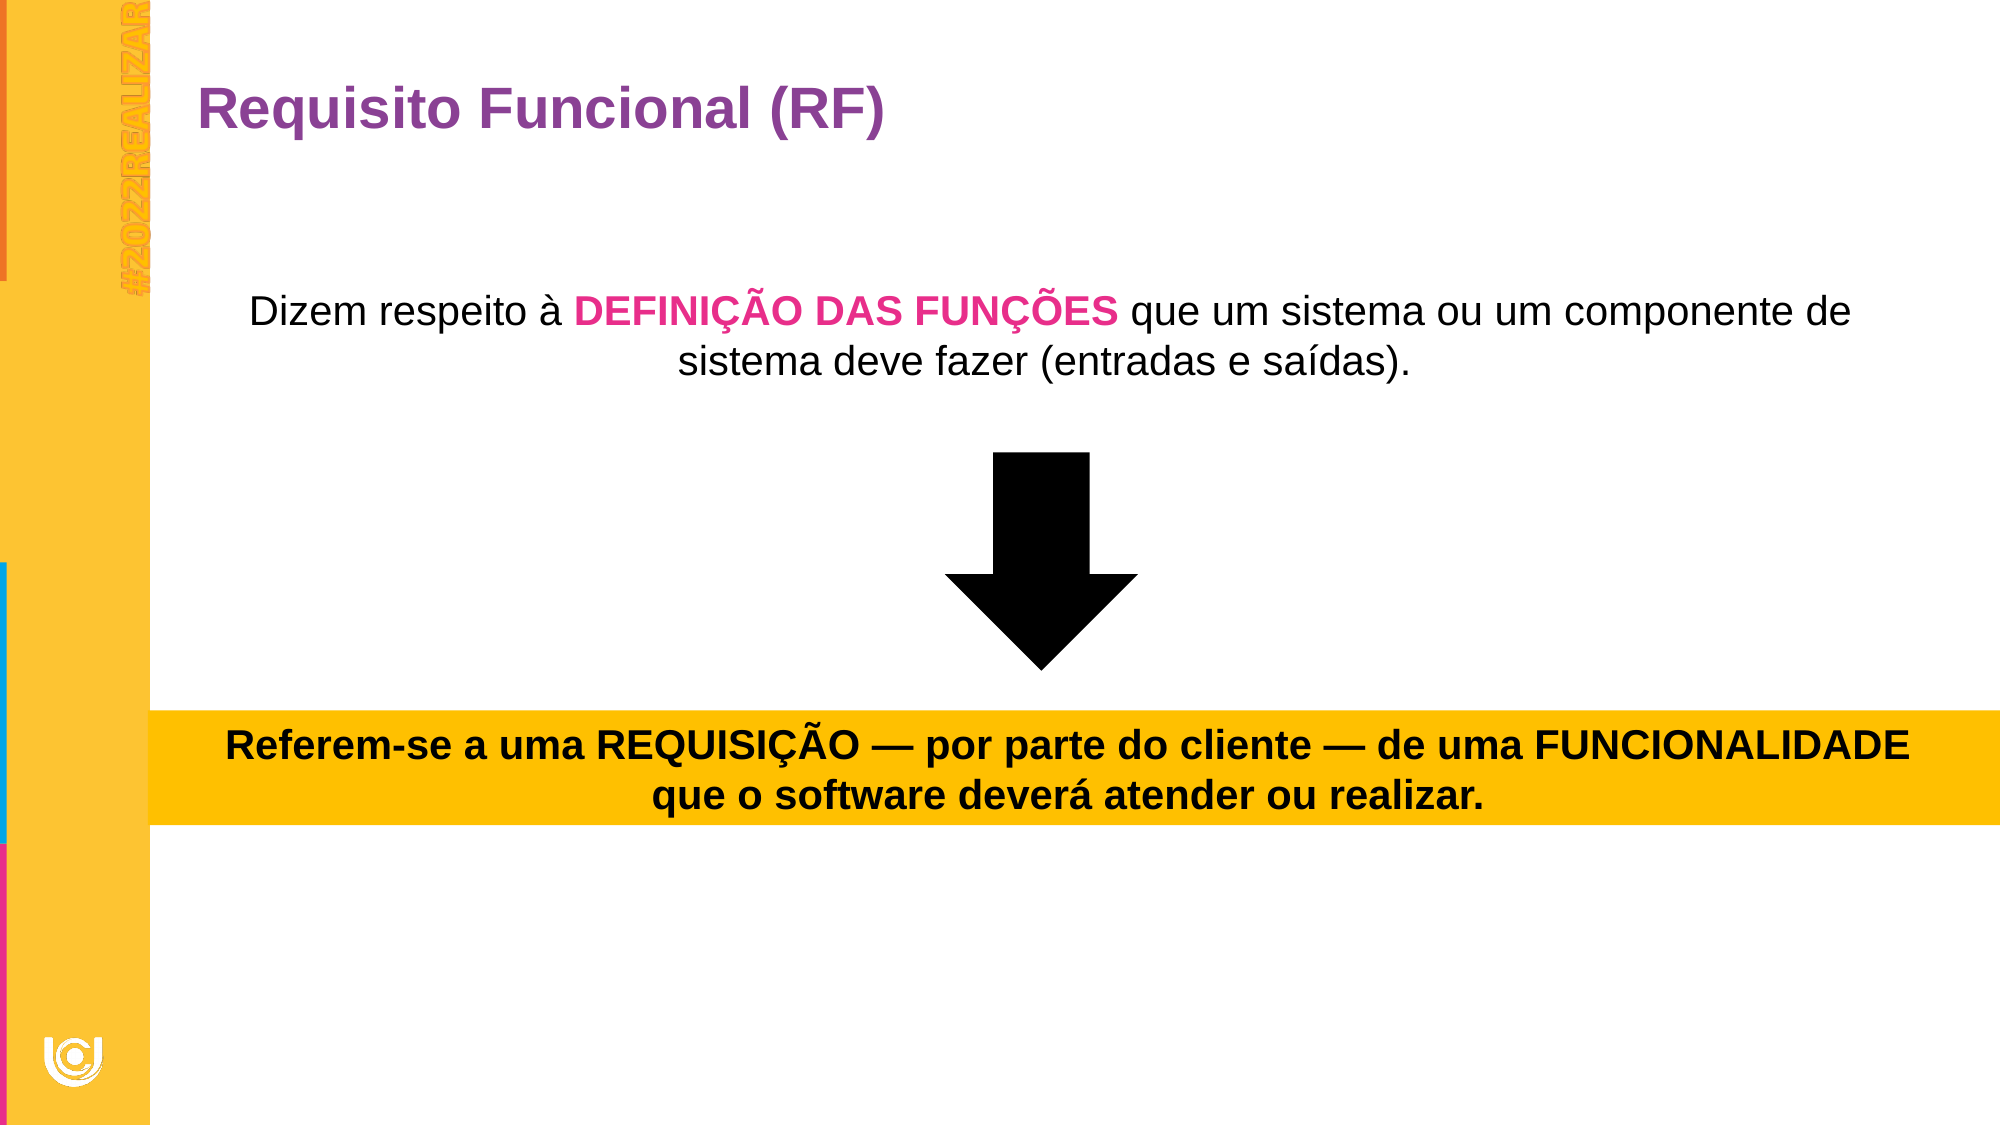

Requisito Funcional (RF)
Dizem respeito à DEFINIÇÃO DAS FUNÇÕES que um sistema ou um componente de sistema deve fazer (entradas e saídas).

Referem-se a uma REQUISIÇÃO — por parte do cliente — de uma FUNCIONALIDADE
que o software deverá atender ou realizar.